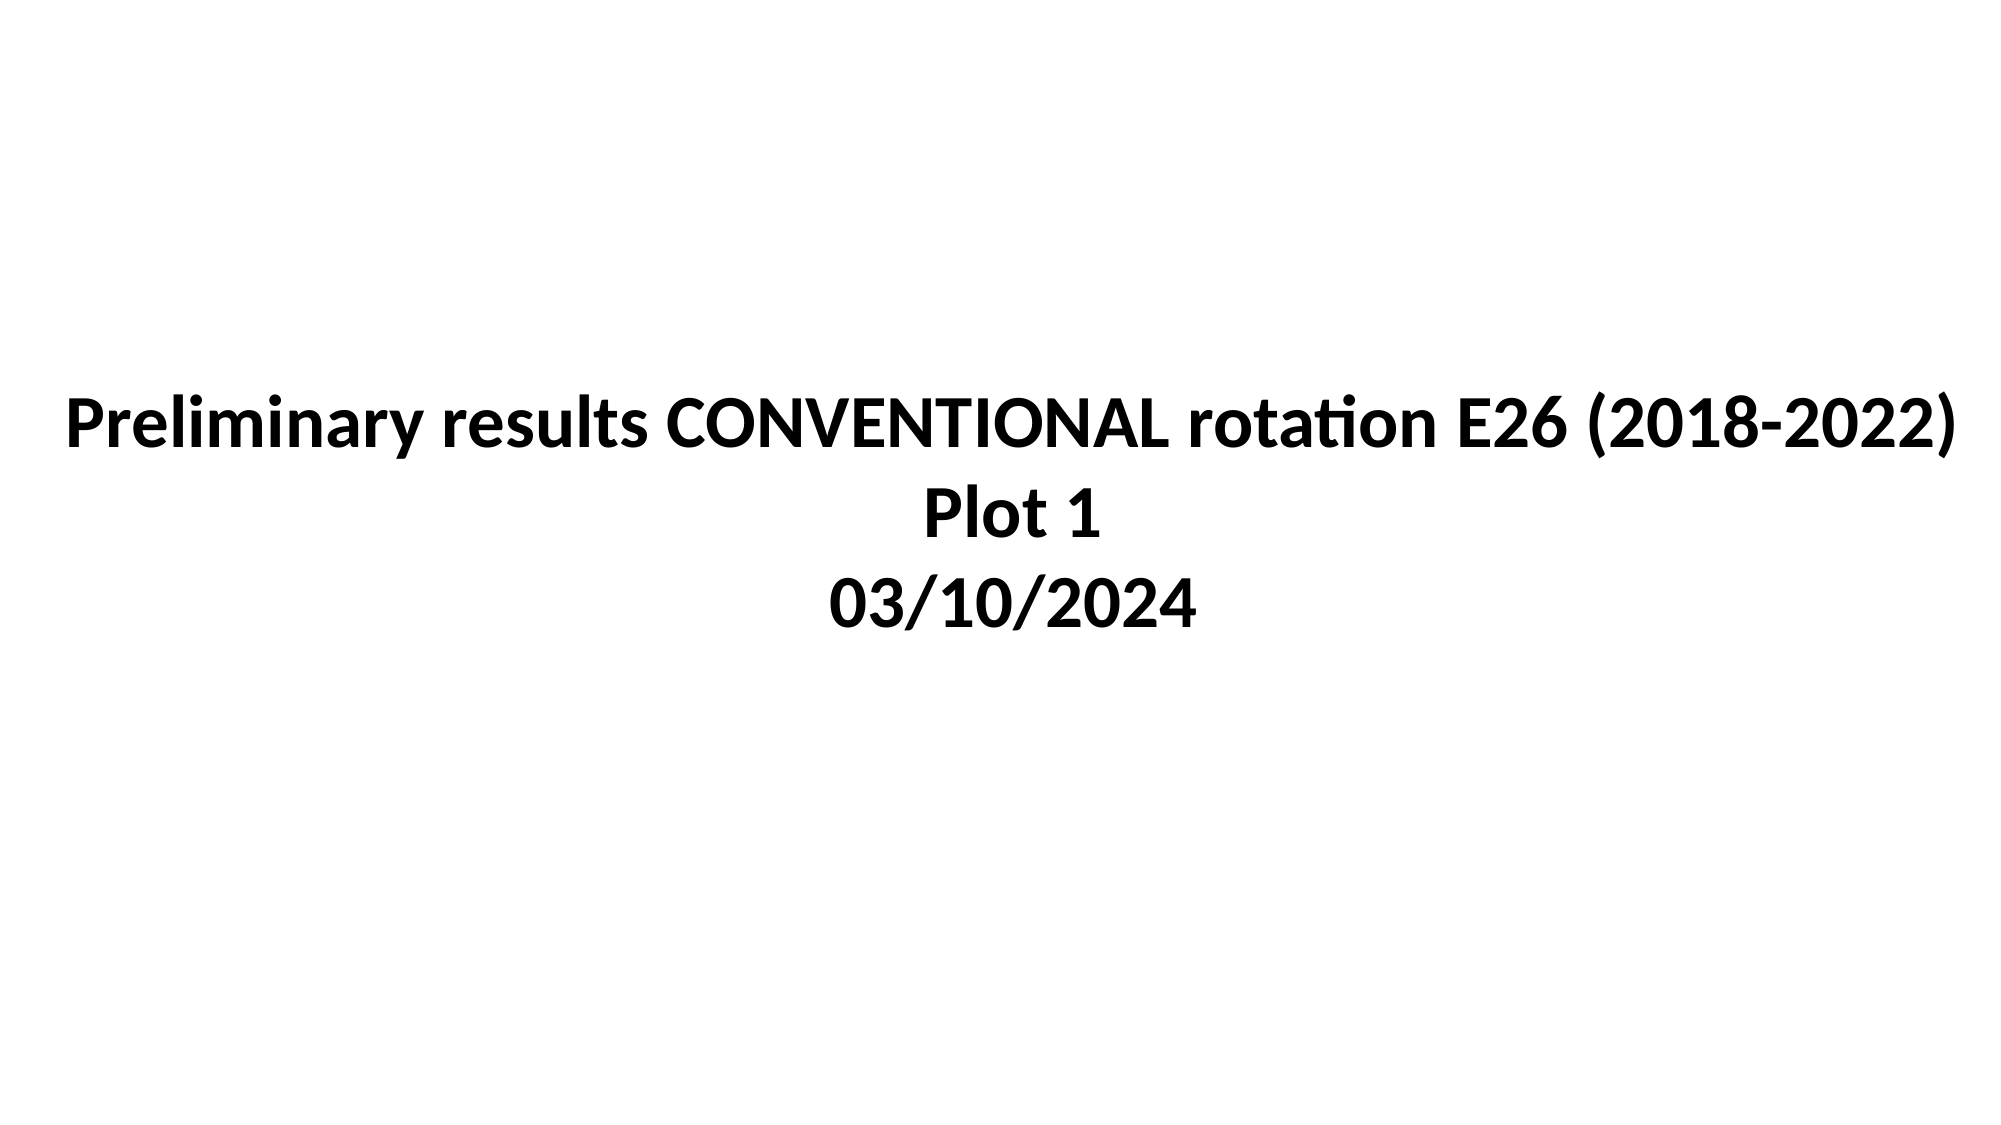

Preliminary results CONVENTIONAL rotation E26 (2018-2022) Plot 1
03/10/2024